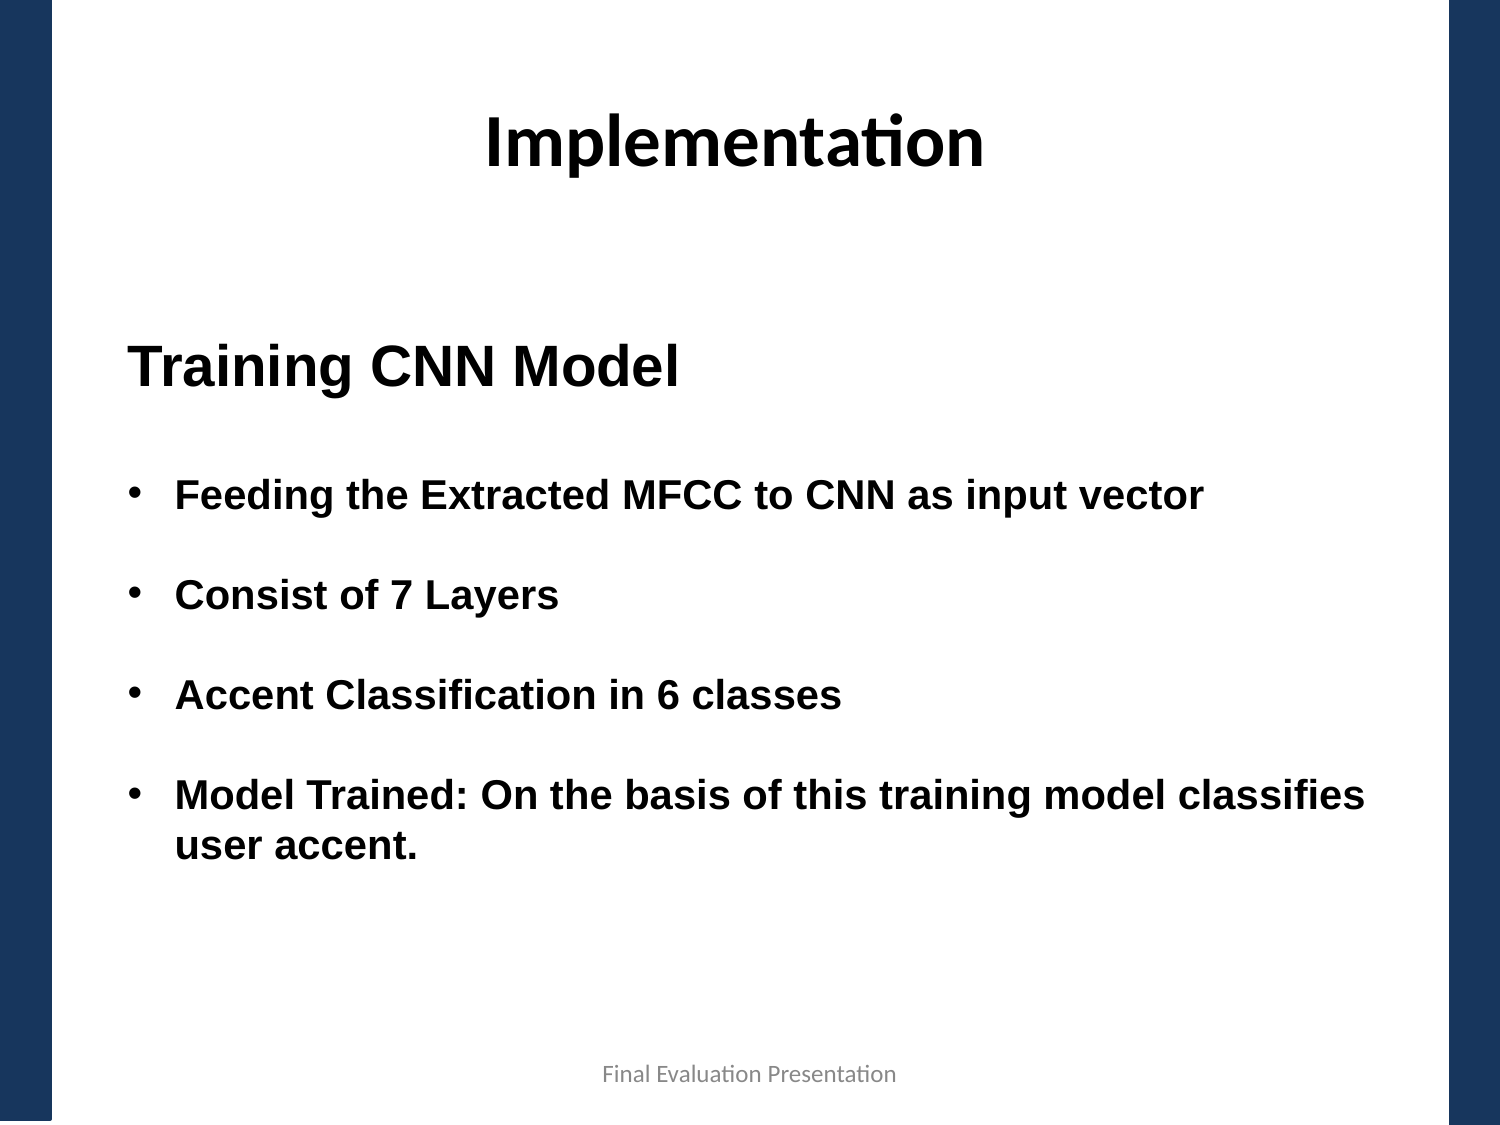

# Implementation

Training CNN Model

Feeding the Extracted MFCC to CNN as input vector

Consist of 7 Layers

Accent Classification in 6 classes

Model Trained: On the basis of this training model classifies user accent.

Final Evaluation Presentation
26